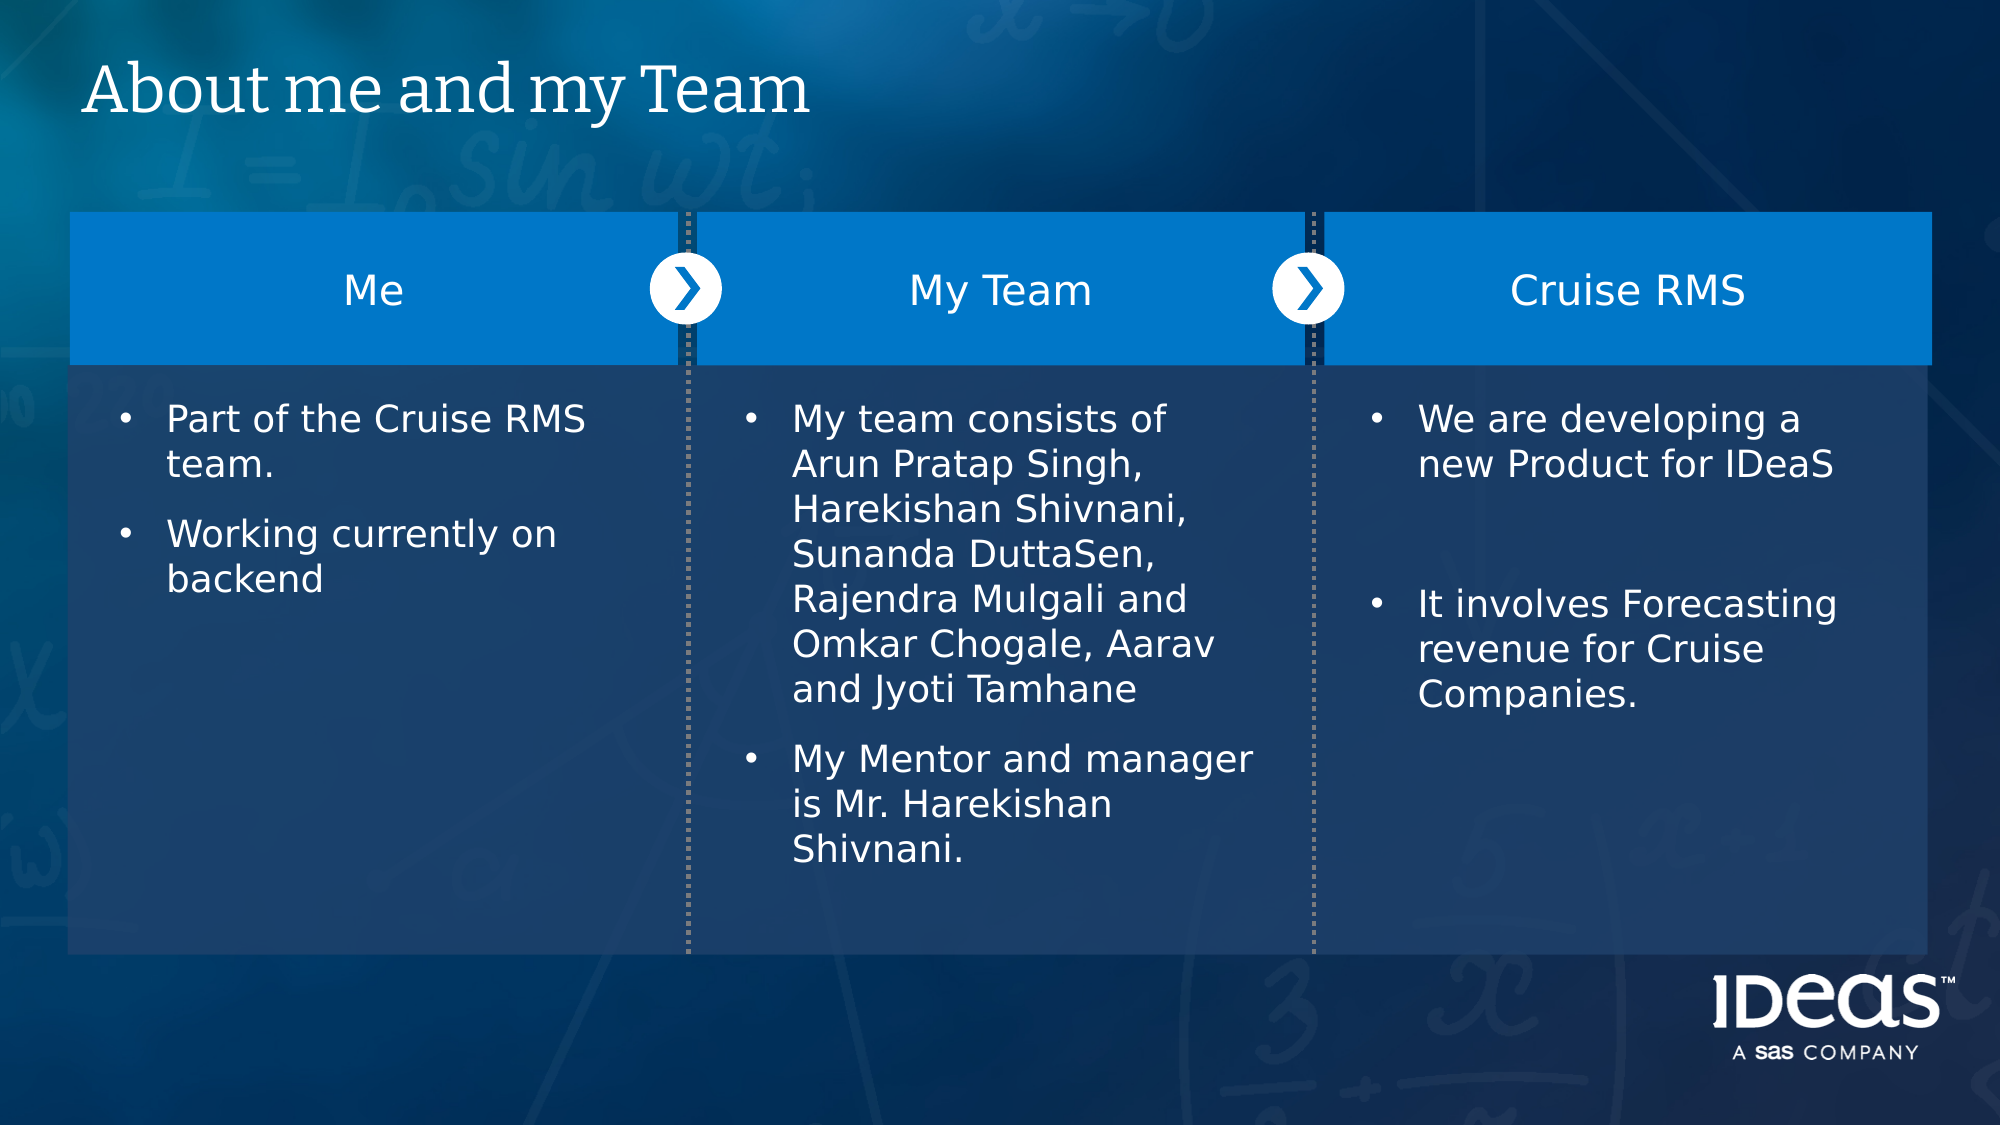

# About me and my Team
Me
My Team
Cruise RMS

Part of the Cruise RMS team.
Working currently on backend
My team consists of Arun Pratap Singh, Harekishan Shivnani, Sunanda DuttaSen, Rajendra Mulgali and Omkar Chogale, Aarav and Jyoti Tamhane
My Mentor and manager is Mr. Harekishan Shivnani.
We are developing a new Product for IDeaS

It involves Forecasting revenue for Cruise Companies.